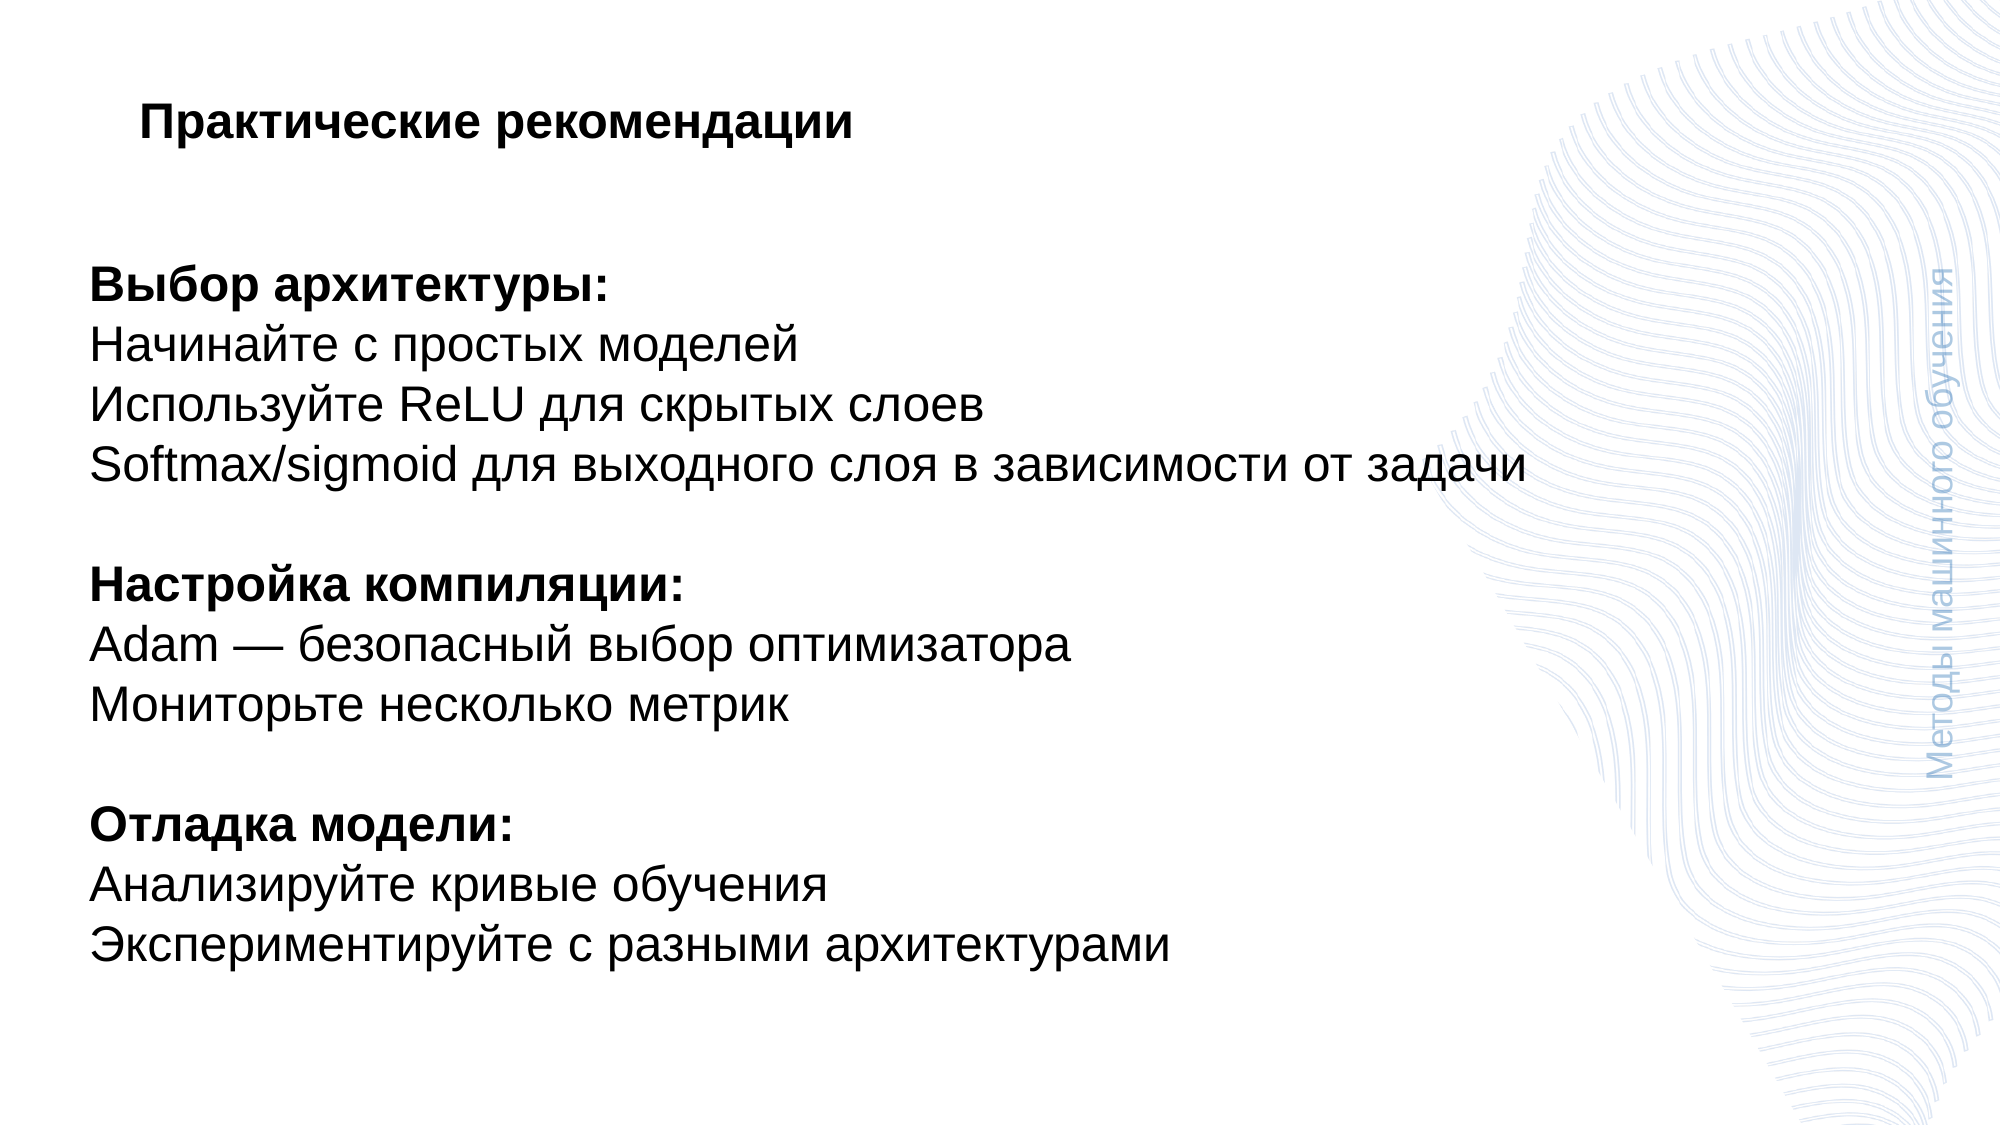

Практические рекомендации
Выбор архитектуры:
Начинайте с простых моделей
Используйте ReLU для скрытых слоев
Softmax/sigmoid для выходного слоя в зависимости от задачи

Настройка компиляции:
Adam — безопасный выбор оптимизатора
Мониторьте несколько метрик

Отладка модели:
Анализируйте кривые обучения
Экспериментируйте с разными архитектурами
Методы машинного обучения